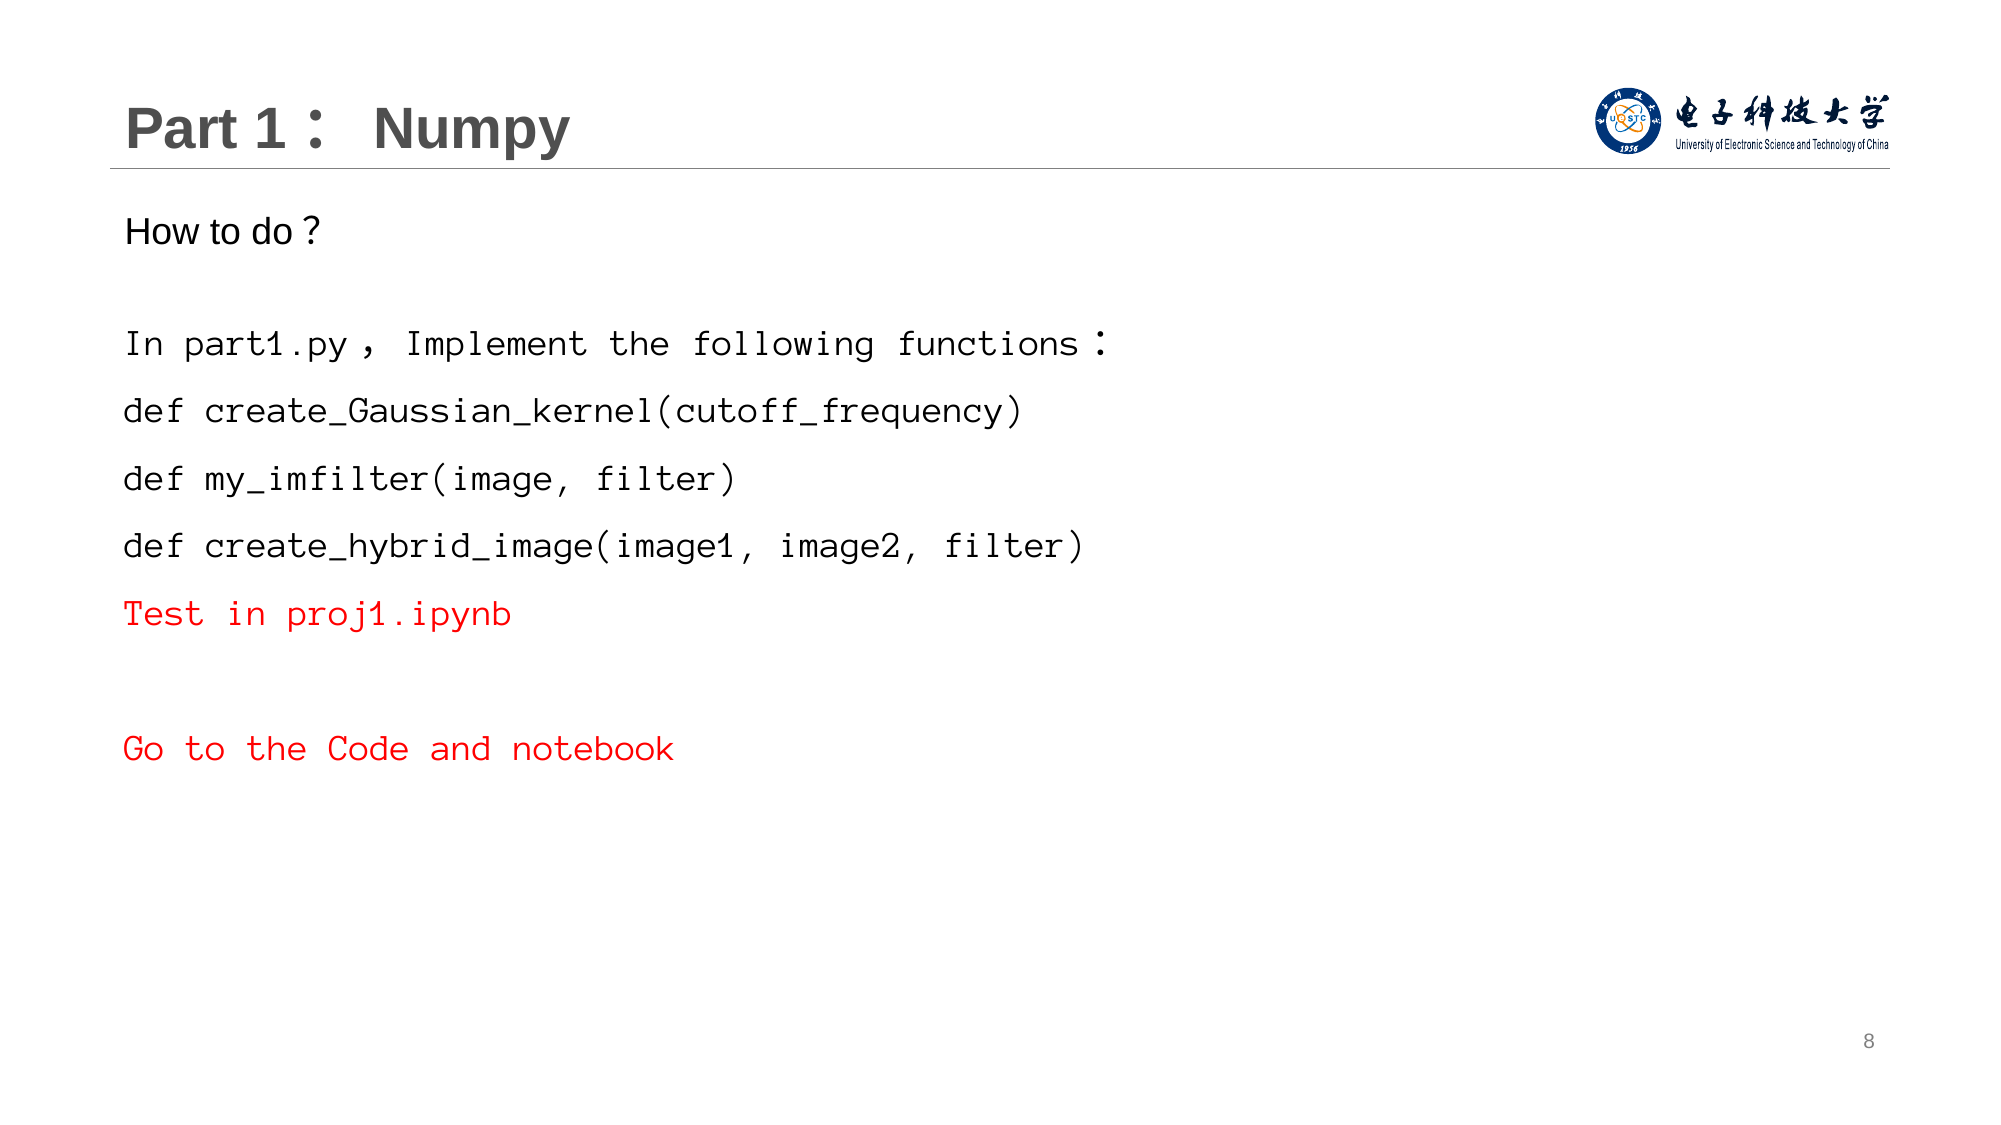

# Part 1：Numpy
How to do？
In part1.py，Implement the following functions：
def create_Gaussian_kernel(cutoff_frequency)
def my_imfilter(image, filter)
def create_hybrid_image(image1, image2, filter)
Test in proj1.ipynb

Go to the Code and notebook
8